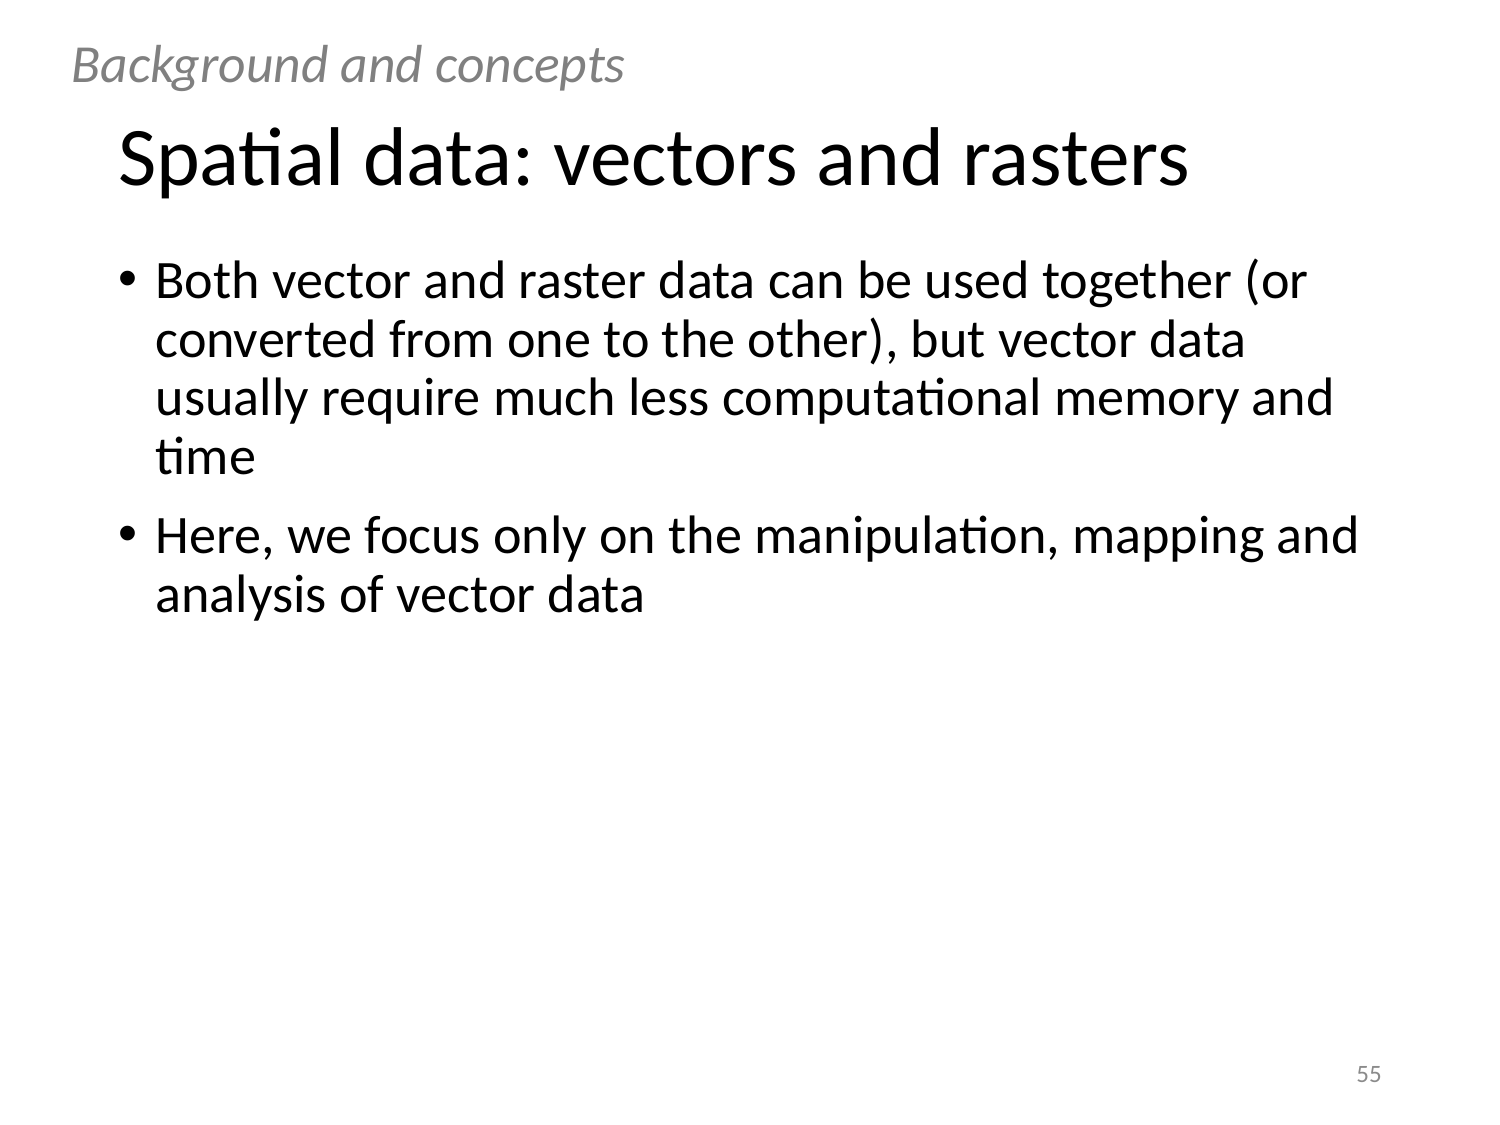

Background and concepts
# Spatial data: vectors and rasters
Both vector and raster data can be used together (or converted from one to the other), but vector data usually require much less computational memory and time
Here, we focus only on the manipulation, mapping and analysis of vector data

55